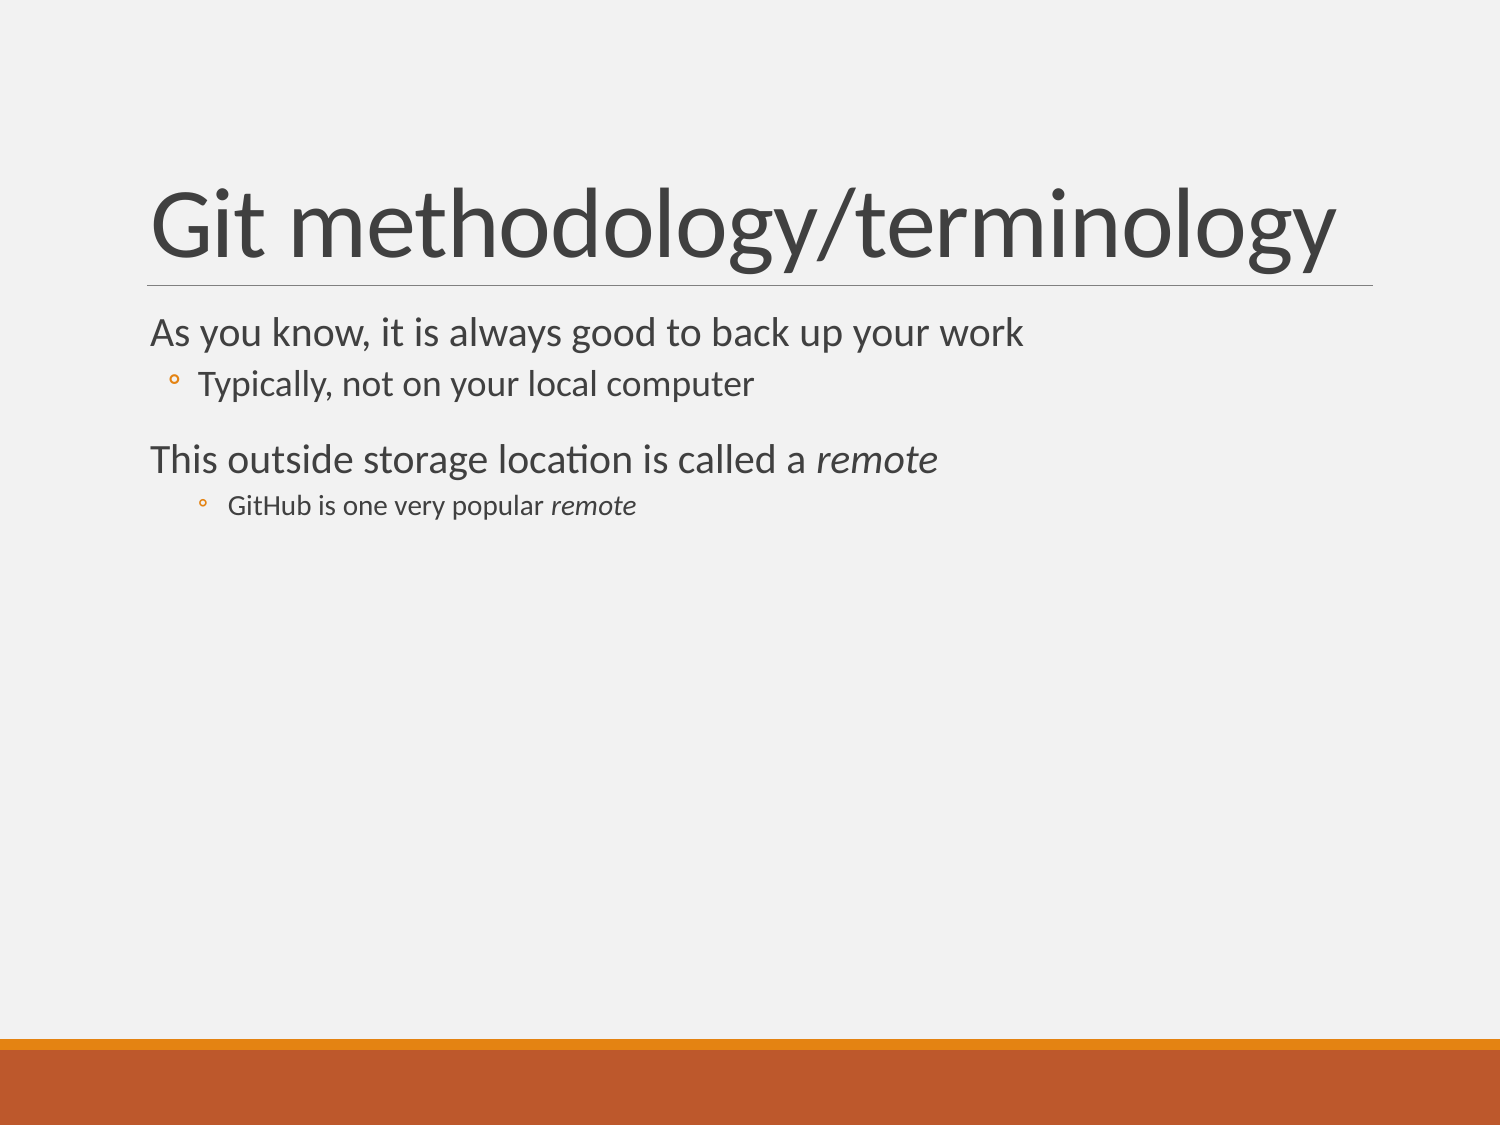

# Git methodology/terminology
As you know, it is always good to back up your work
Typically, not on your local computer
This outside storage location is called a remote
GitHub is one very popular remote